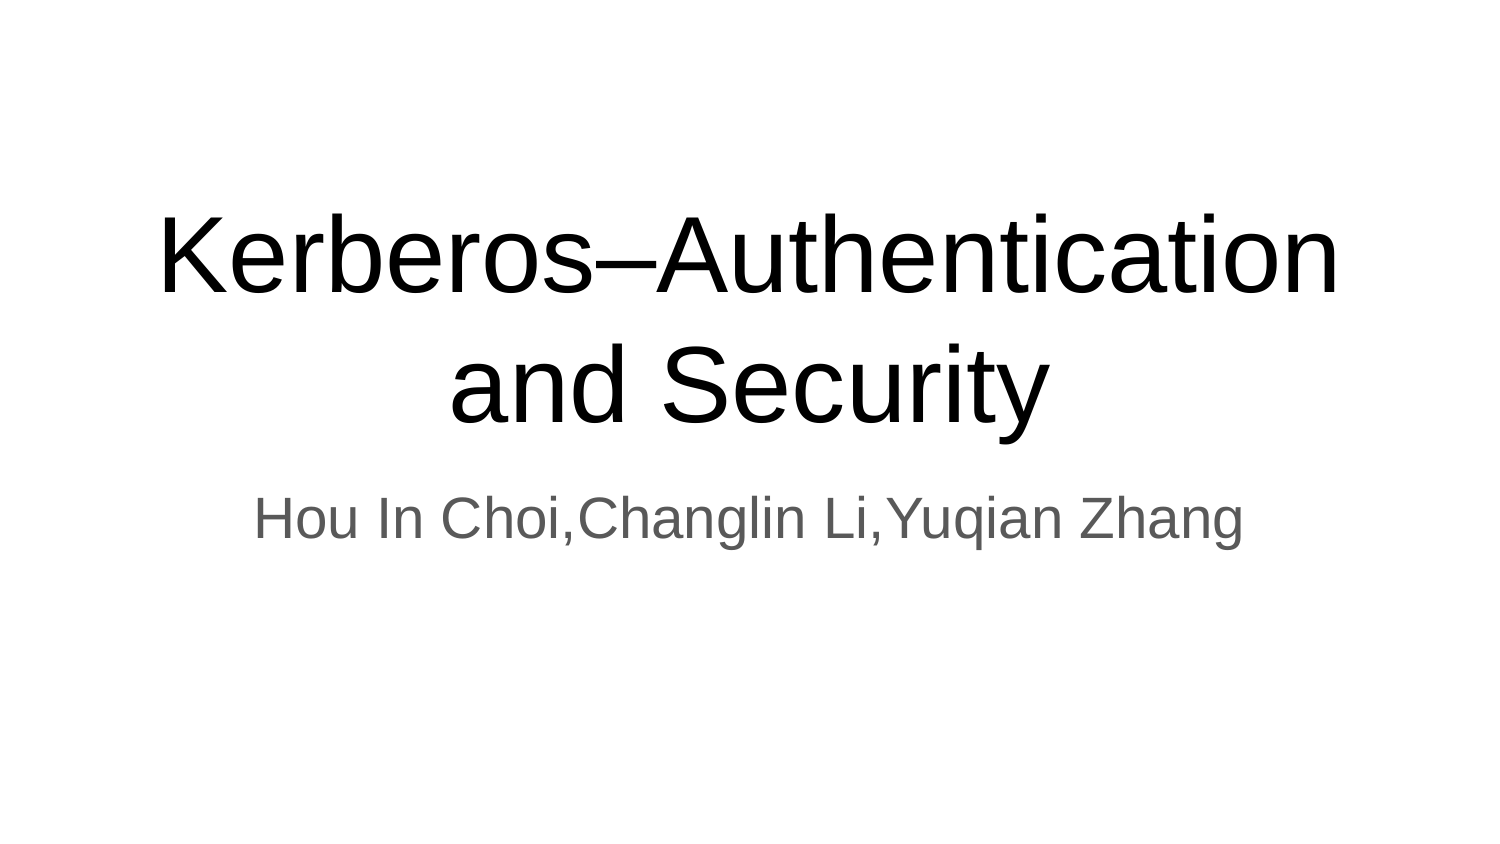

# Kerberos–Authentication and Security
Hou In Choi,Changlin Li,Yuqian Zhang